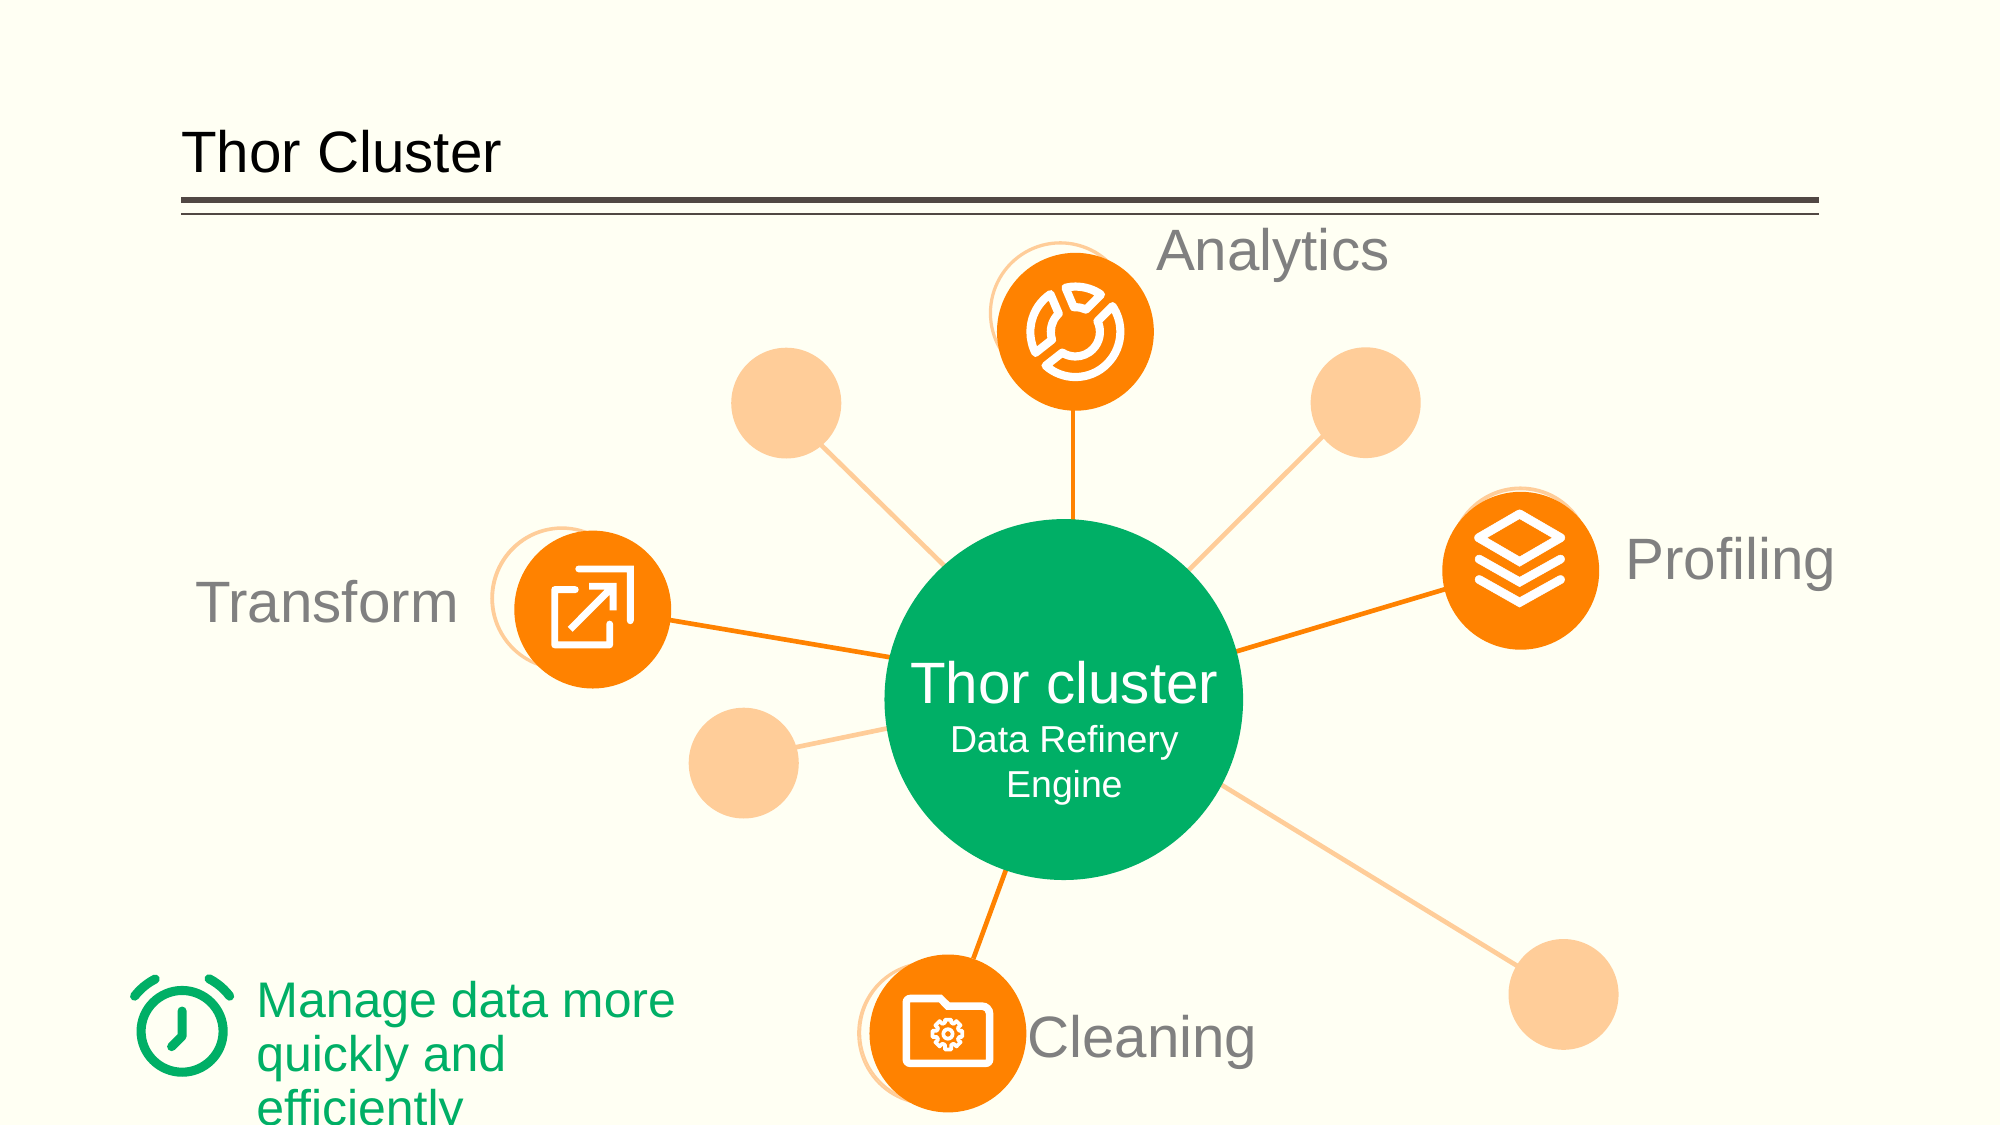

# Thor Cluster
Analytics

Profiling

Transform
Thor cluster
Data Refinery
Engine

Manage data more quickly and efficiently
Cleaning